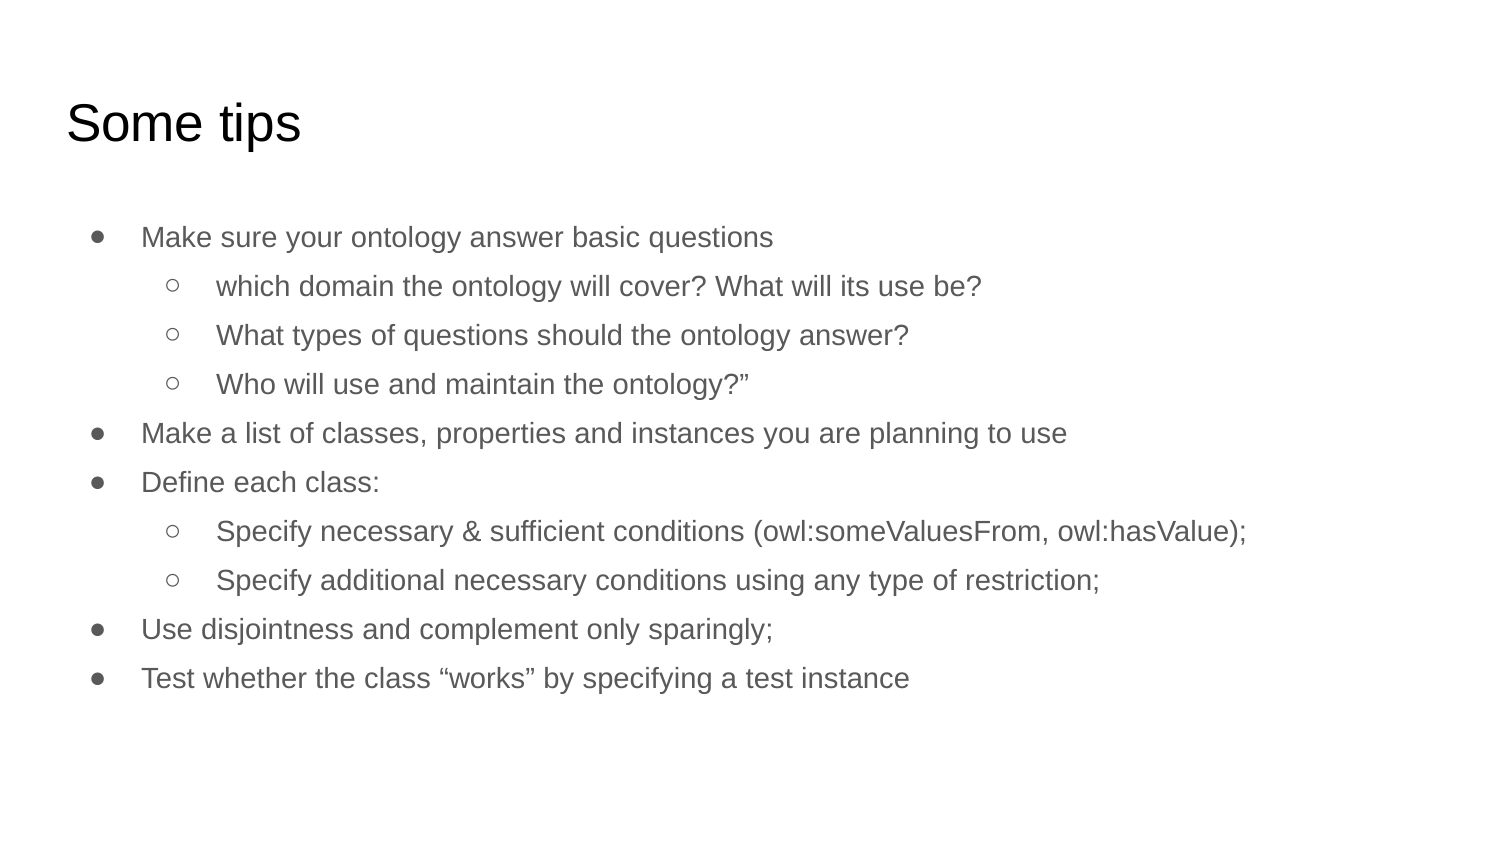

# Some tips
Make sure your ontology answer basic questions
which domain the ontology will cover? What will its use be?
What types of questions should the ontology answer?
Who will use and maintain the ontology?”
Make a list of classes, properties and instances you are planning to use
Define each class:
Specify necessary & sufficient conditions (owl:someValuesFrom, owl:hasValue);
Specify additional necessary conditions using any type of restriction;
Use disjointness and complement only sparingly;
Test whether the class “works” by specifying a test instance